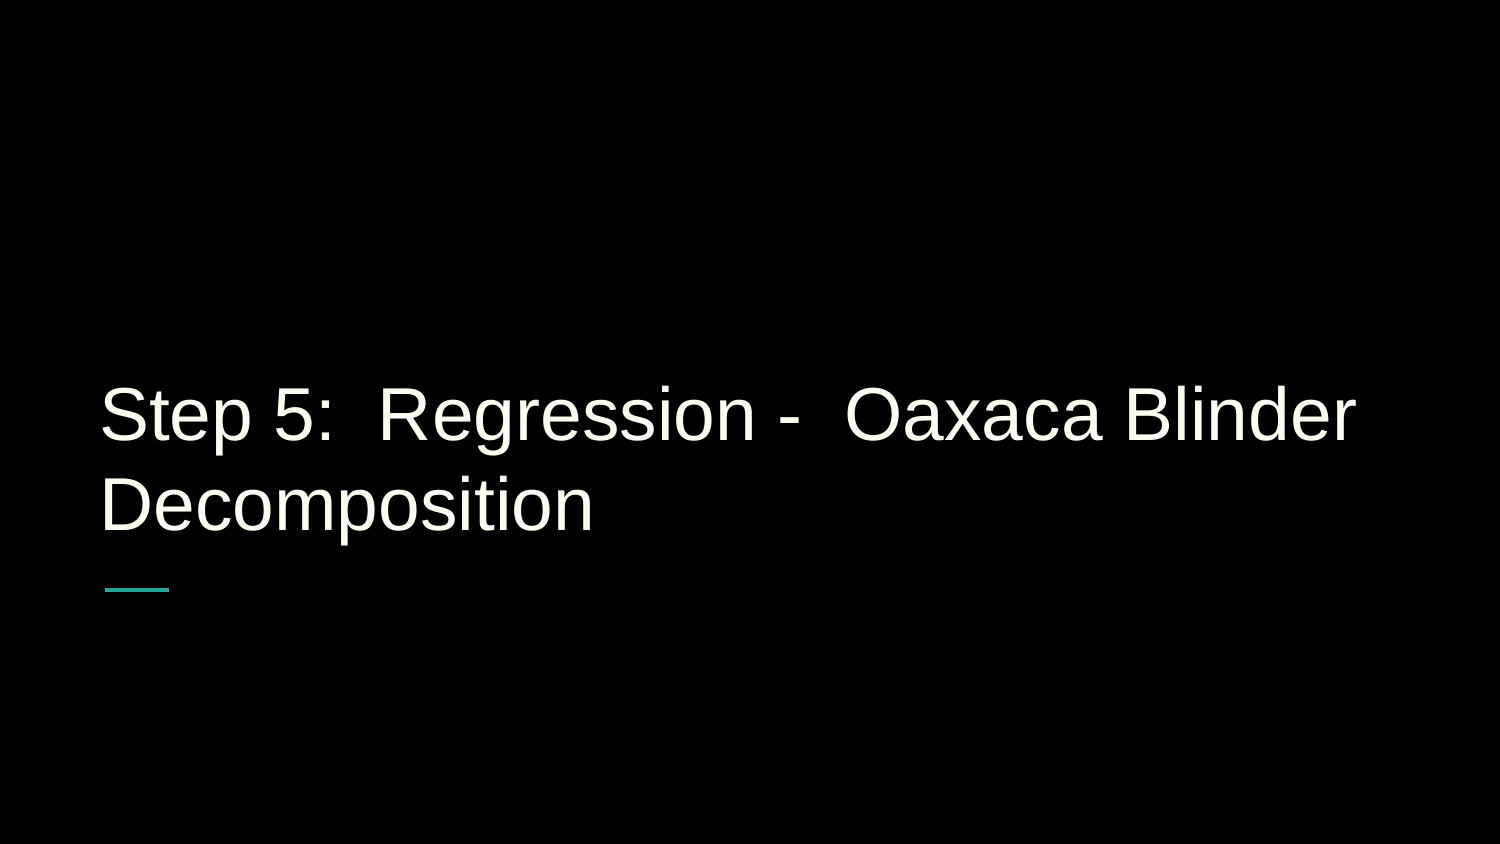

# Step 5:  Regression -  Oaxaca Blinder Decomposition